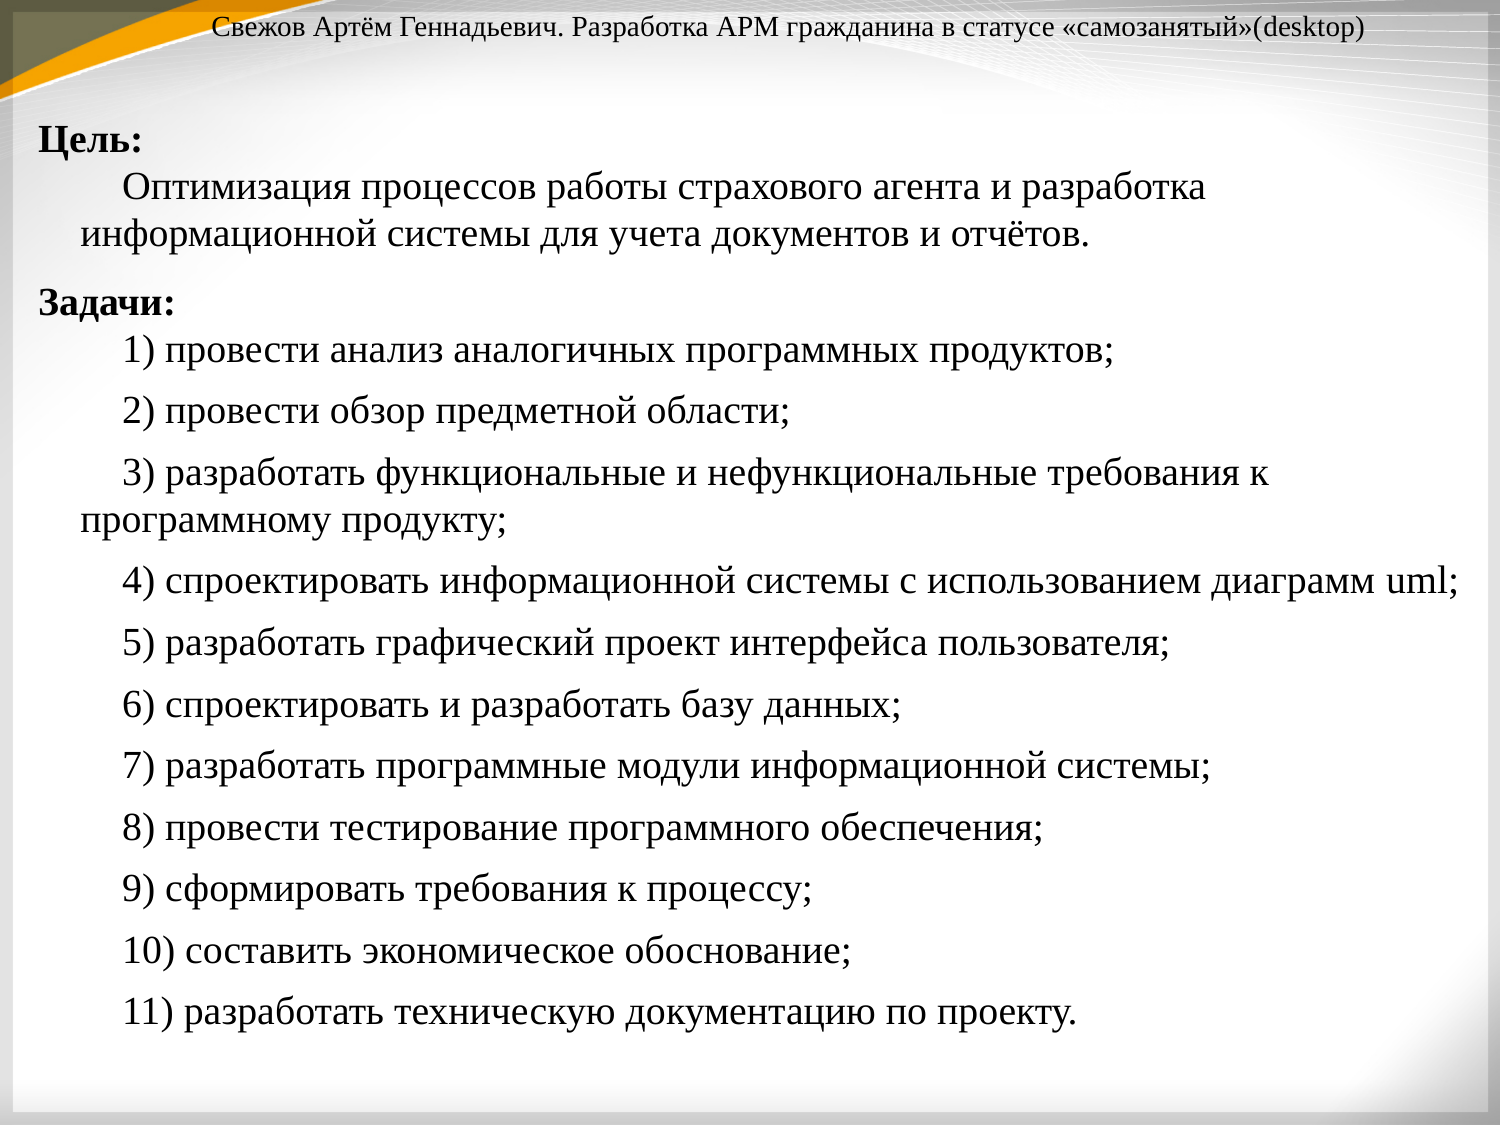

Свежов Артём Геннадьевич. Разработка АРМ гражданина в статусе «самозанятый»(desktop)

Цель:
Оптимизация процессов работы страхового агента и разработка информационной системы для учета документов и отчётов.
Задачи:
1) провести анализ аналогичных программных продуктов;
2) провести обзор предметной области;
3) разработать функциональные и нефункциональные требования к программному продукту;
4) спроектировать информационной системы с использованием диаграмм uml;
5) разработать графический проект интерфейса пользователя;
6) спроектировать и разработать базу данных;
7) разработать программные модули информационной системы;
8) провести тестирование программного обеспечения;
9) сформировать требования к процессу;
10) составить экономическое обоснование;
11) разработать техническую документацию по проекту.